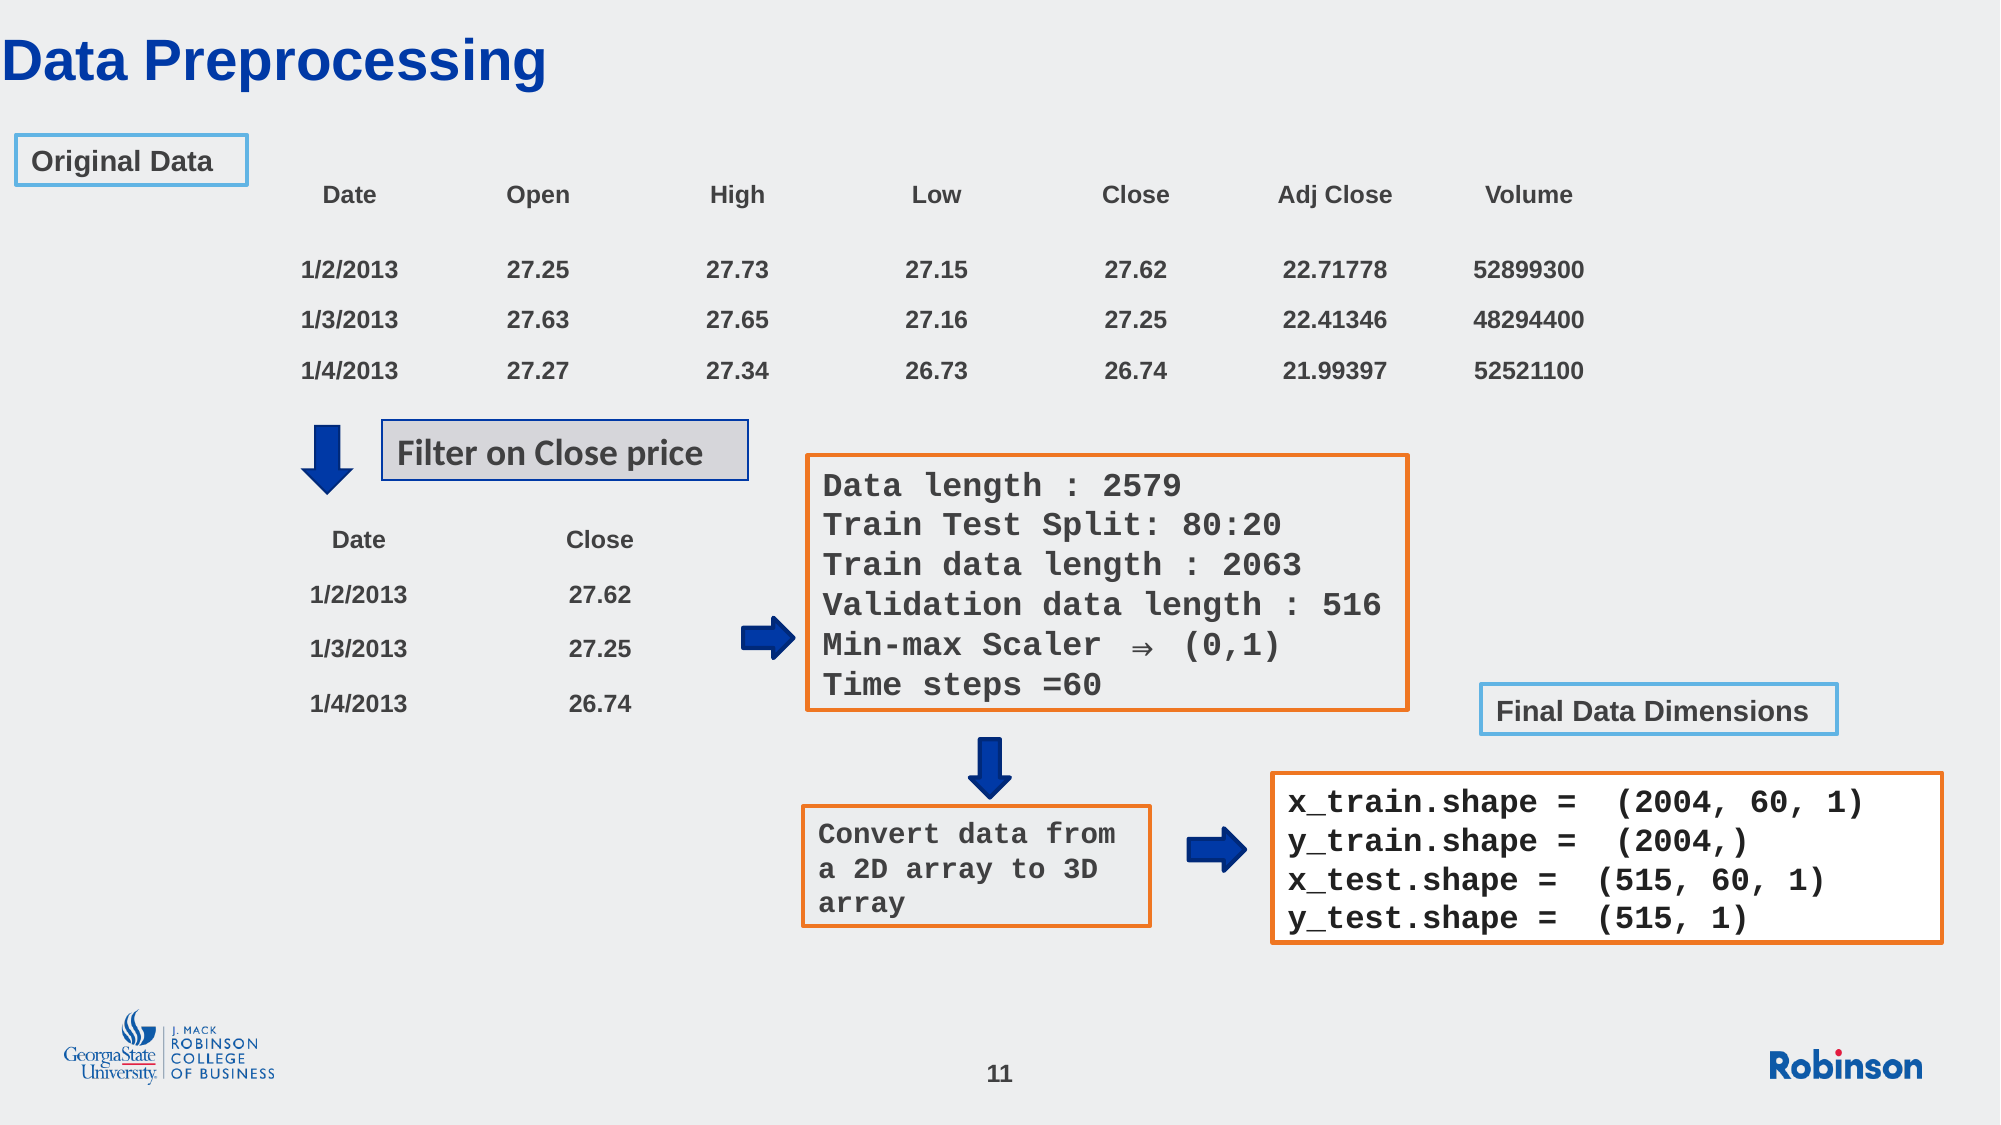

# Data Preprocessing
Original Data
| Date | Open | High | Low | Close | Adj Close | Volume |
| --- | --- | --- | --- | --- | --- | --- |
| 1/2/2013 | 27.25 | 27.73 | 27.15 | 27.62 | 22.71778 | 52899300 |
| 1/3/2013 | 27.63 | 27.65 | 27.16 | 27.25 | 22.41346 | 48294400 |
| 1/4/2013 | 27.27 | 27.34 | 26.73 | 26.74 | 21.99397 | 52521100 |
Filter on Close price

Data length : 2579
Train Test Split: 80:20
Train data length : 2063
Validation data length : 516
Min-max Scaler ⇒ (0,1)
Time steps =60
| Date | Close |
| --- | --- |
| 1/2/2013 | 27.62 |
| 1/3/2013 | 27.25 |
| 1/4/2013 | 26.74 |

Final Data Dimensions

x_train.shape =  (2004, 60, 1)
y_train.shape =  (2004,)
x_test.shape =  (515, 60, 1)
y_test.shape =  (515, 1)
Convert data from a 2D array to 3D array

11